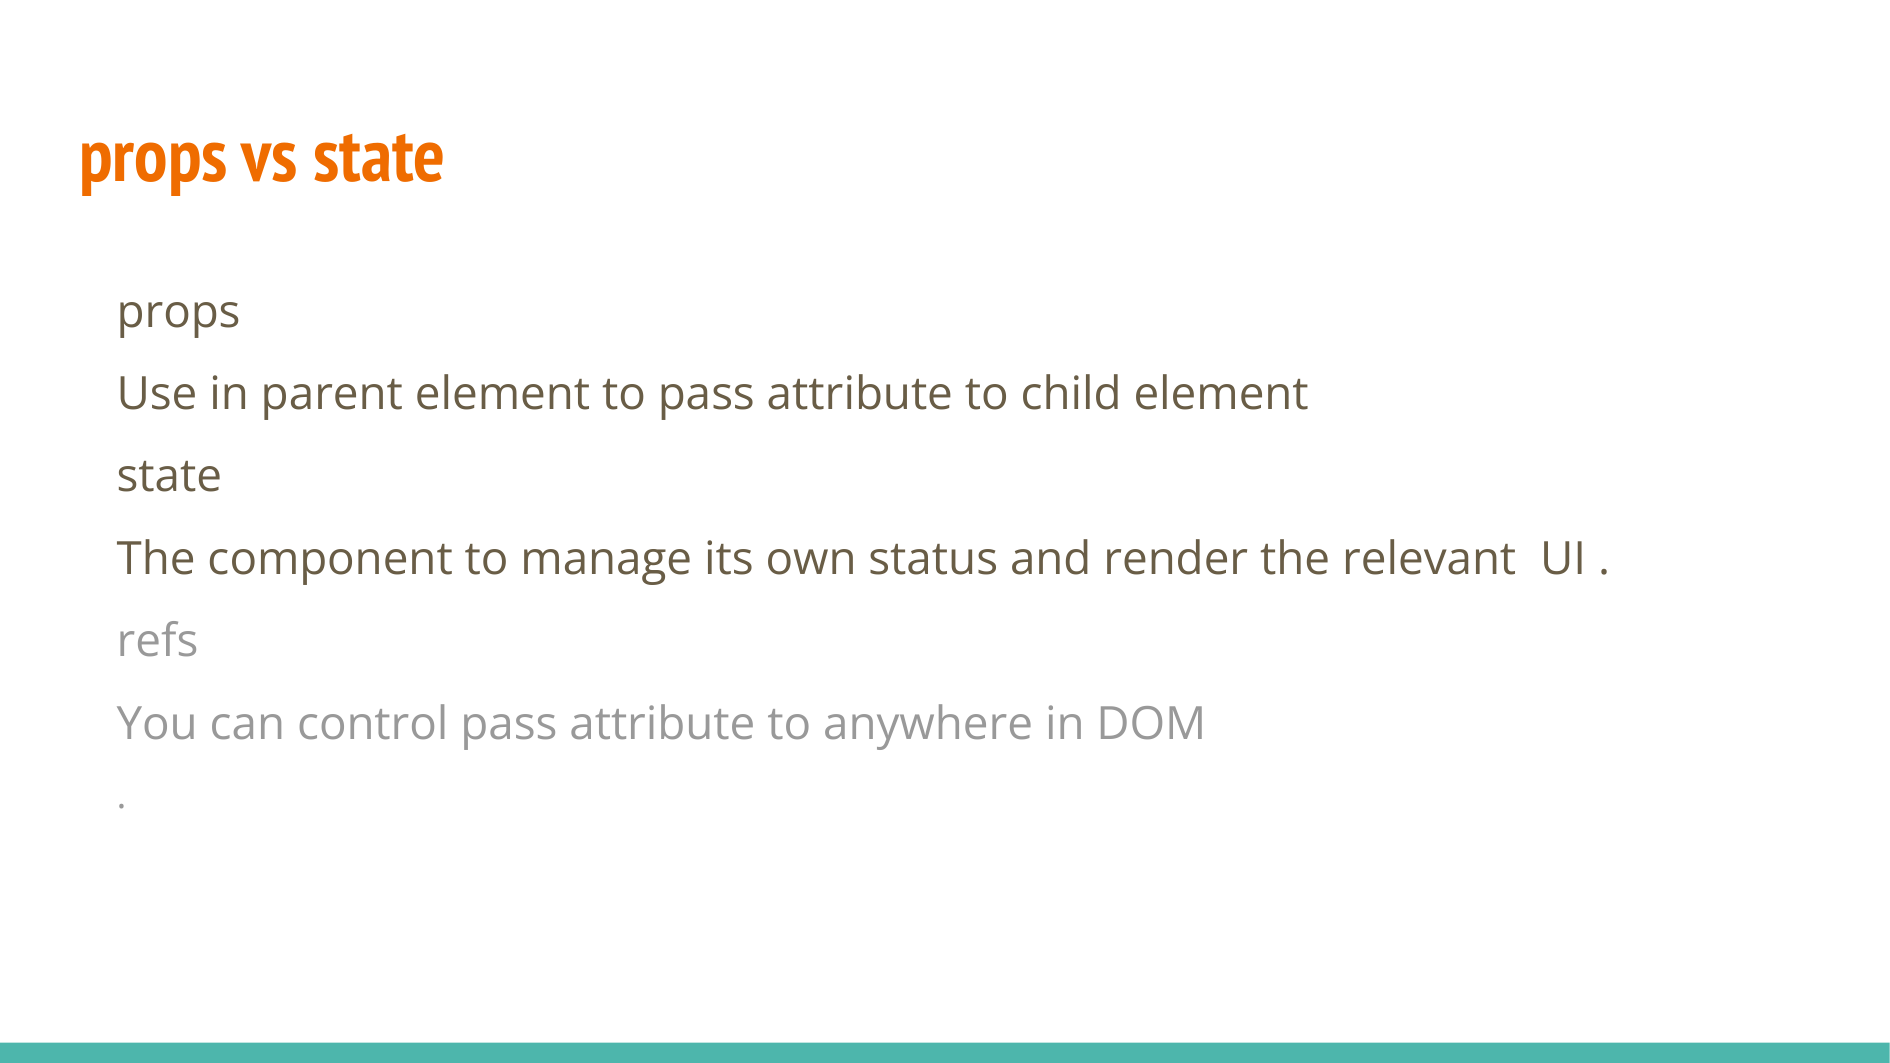

props vs state
props
Use in parent element to pass attribute to child element
state
The component to manage its own status and render the relevant  UI .
refs
You can control pass attribute to anywhere in DOM
.